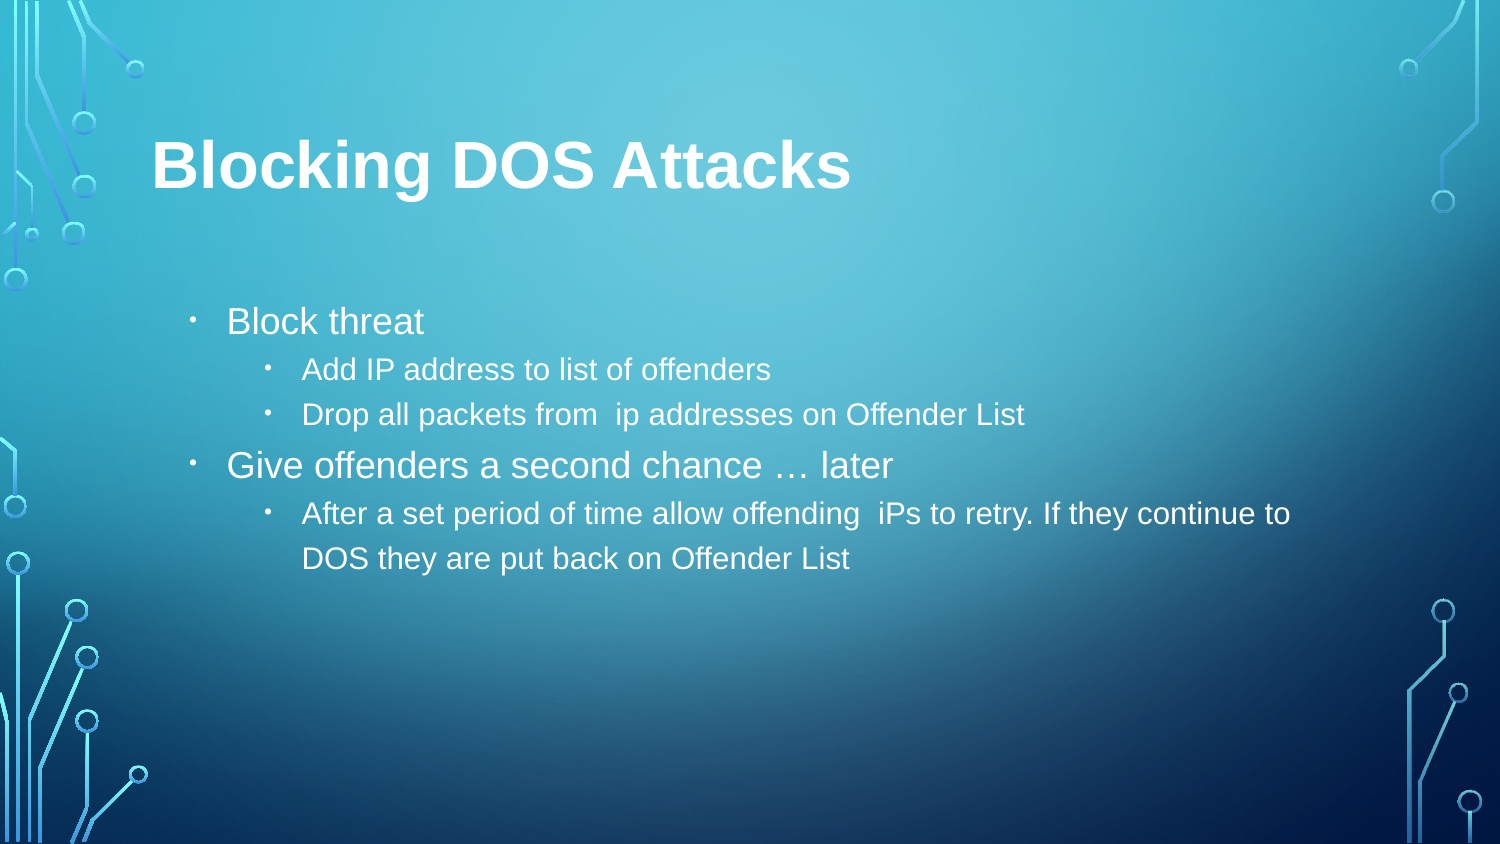

# Blocking DOS Attacks
Block threat
Add IP address to list of offenders
Drop all packets from  ip addresses on Offender List
Give offenders a second chance … later
After a set period of time allow offending  iPs to retry. If they continue to DOS they are put back on Offender List